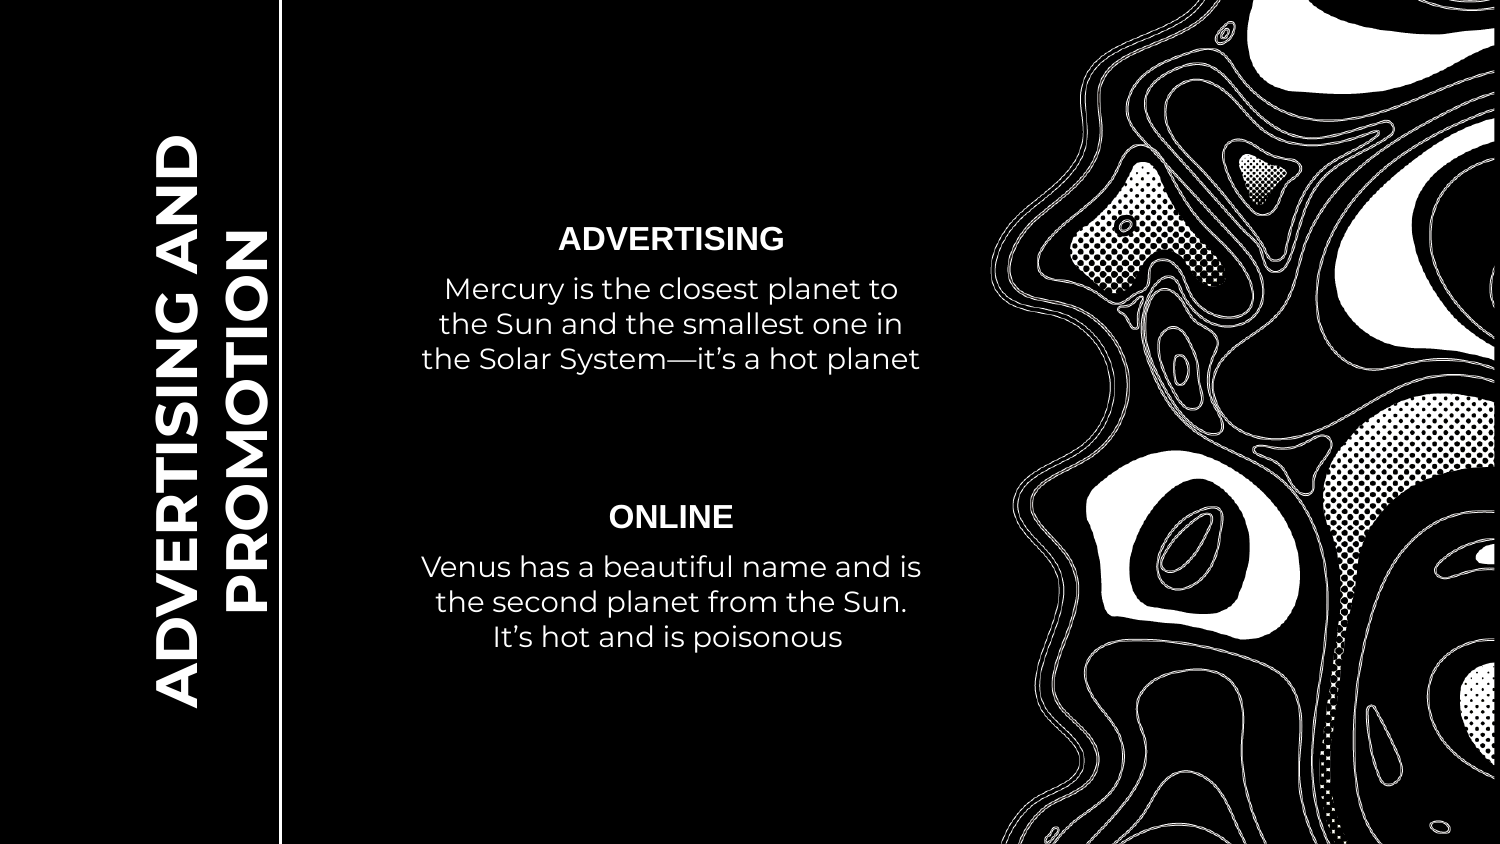

ADVERTISING
Mercury is the closest planet to the Sun and the smallest one in the Solar System—it’s a hot planet
# ADVERTISING AND PROMOTION

ONLINE
Venus has a beautiful name and is the second planet from the Sun. It’s hot and is poisonous